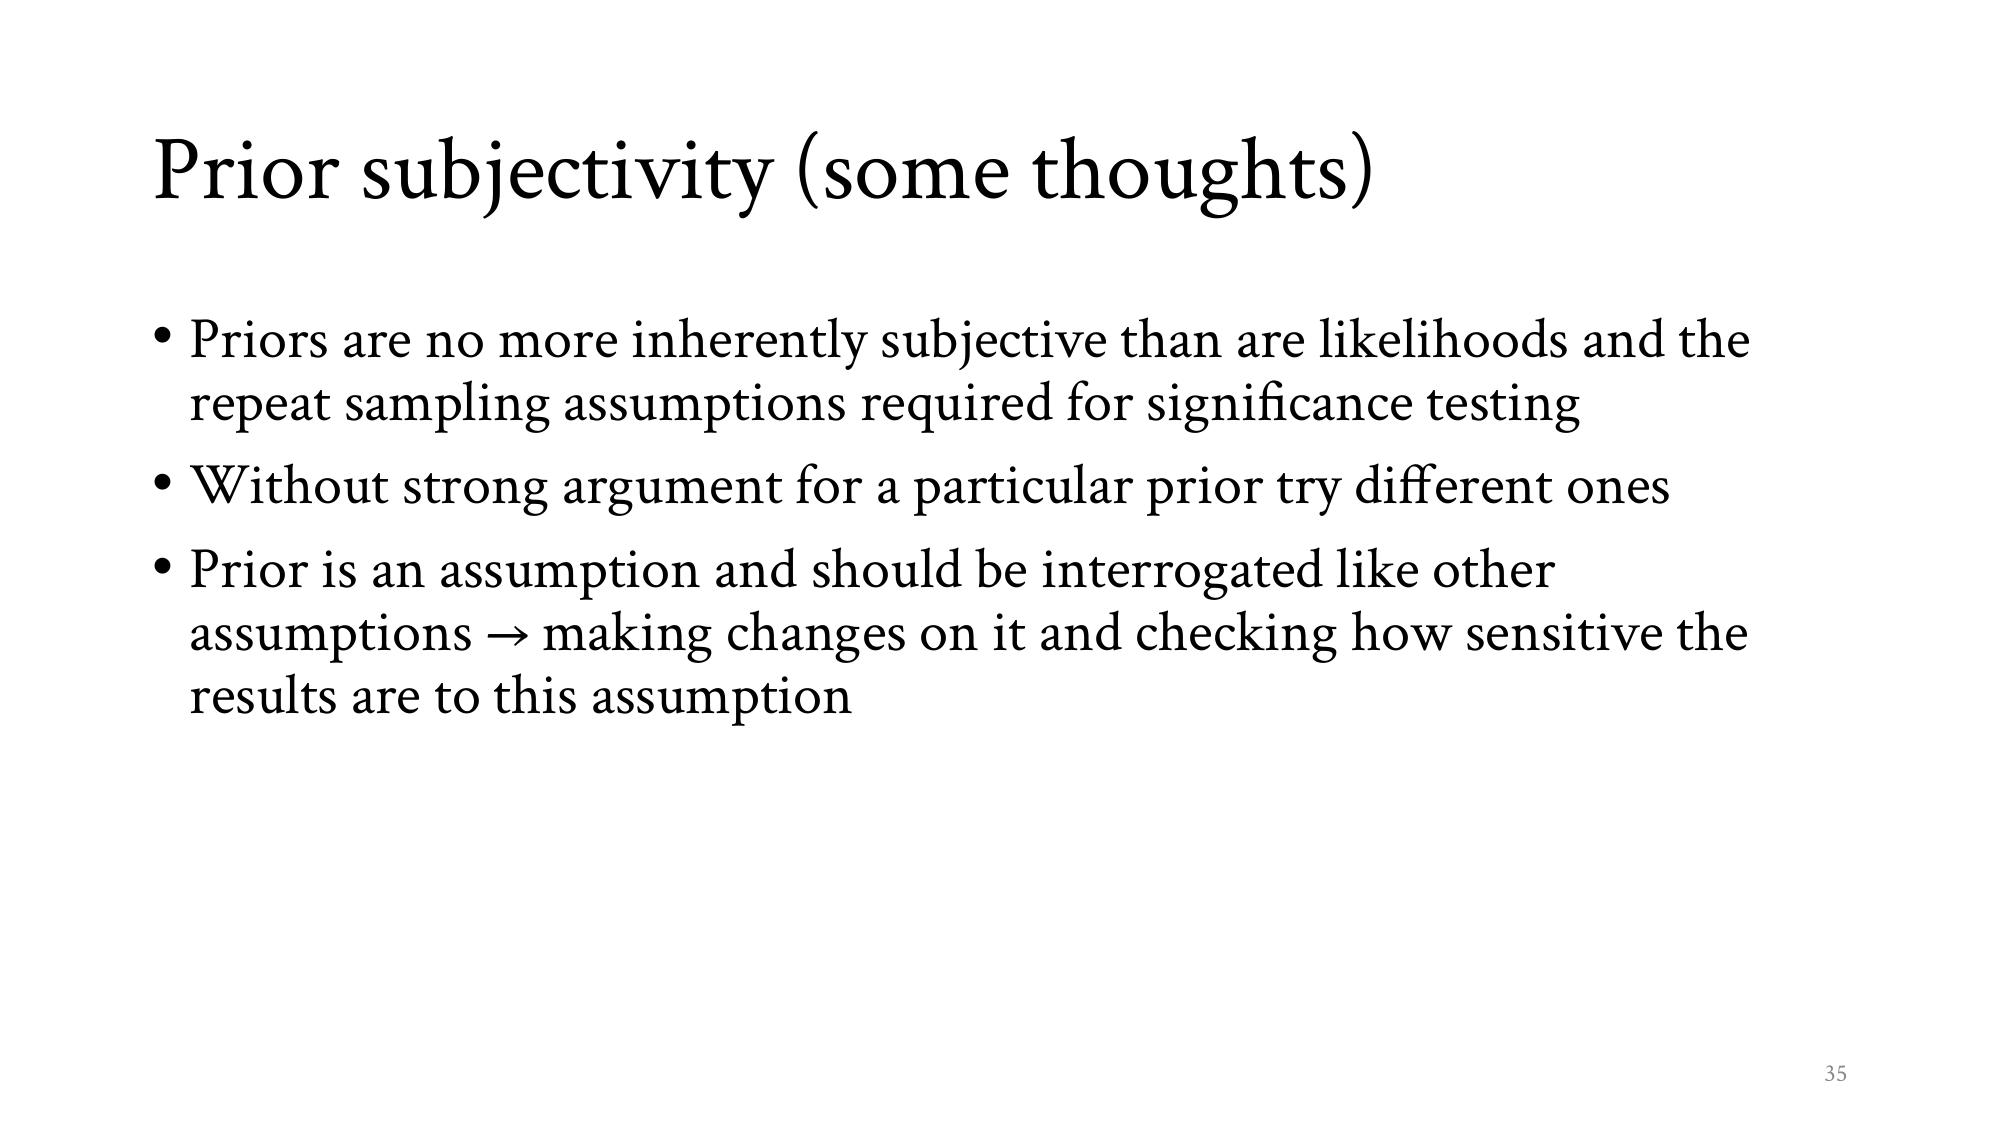

# Prior subjectivity (some thoughts)
Priors are no more inherently subjective than are likelihoods and the repeat sampling assumptions required for significance testing
Without strong argument for a particular prior try different ones
Prior is an assumption and should be interrogated like other assumptions → making changes on it and checking how sensitive the results are to this assumption

35